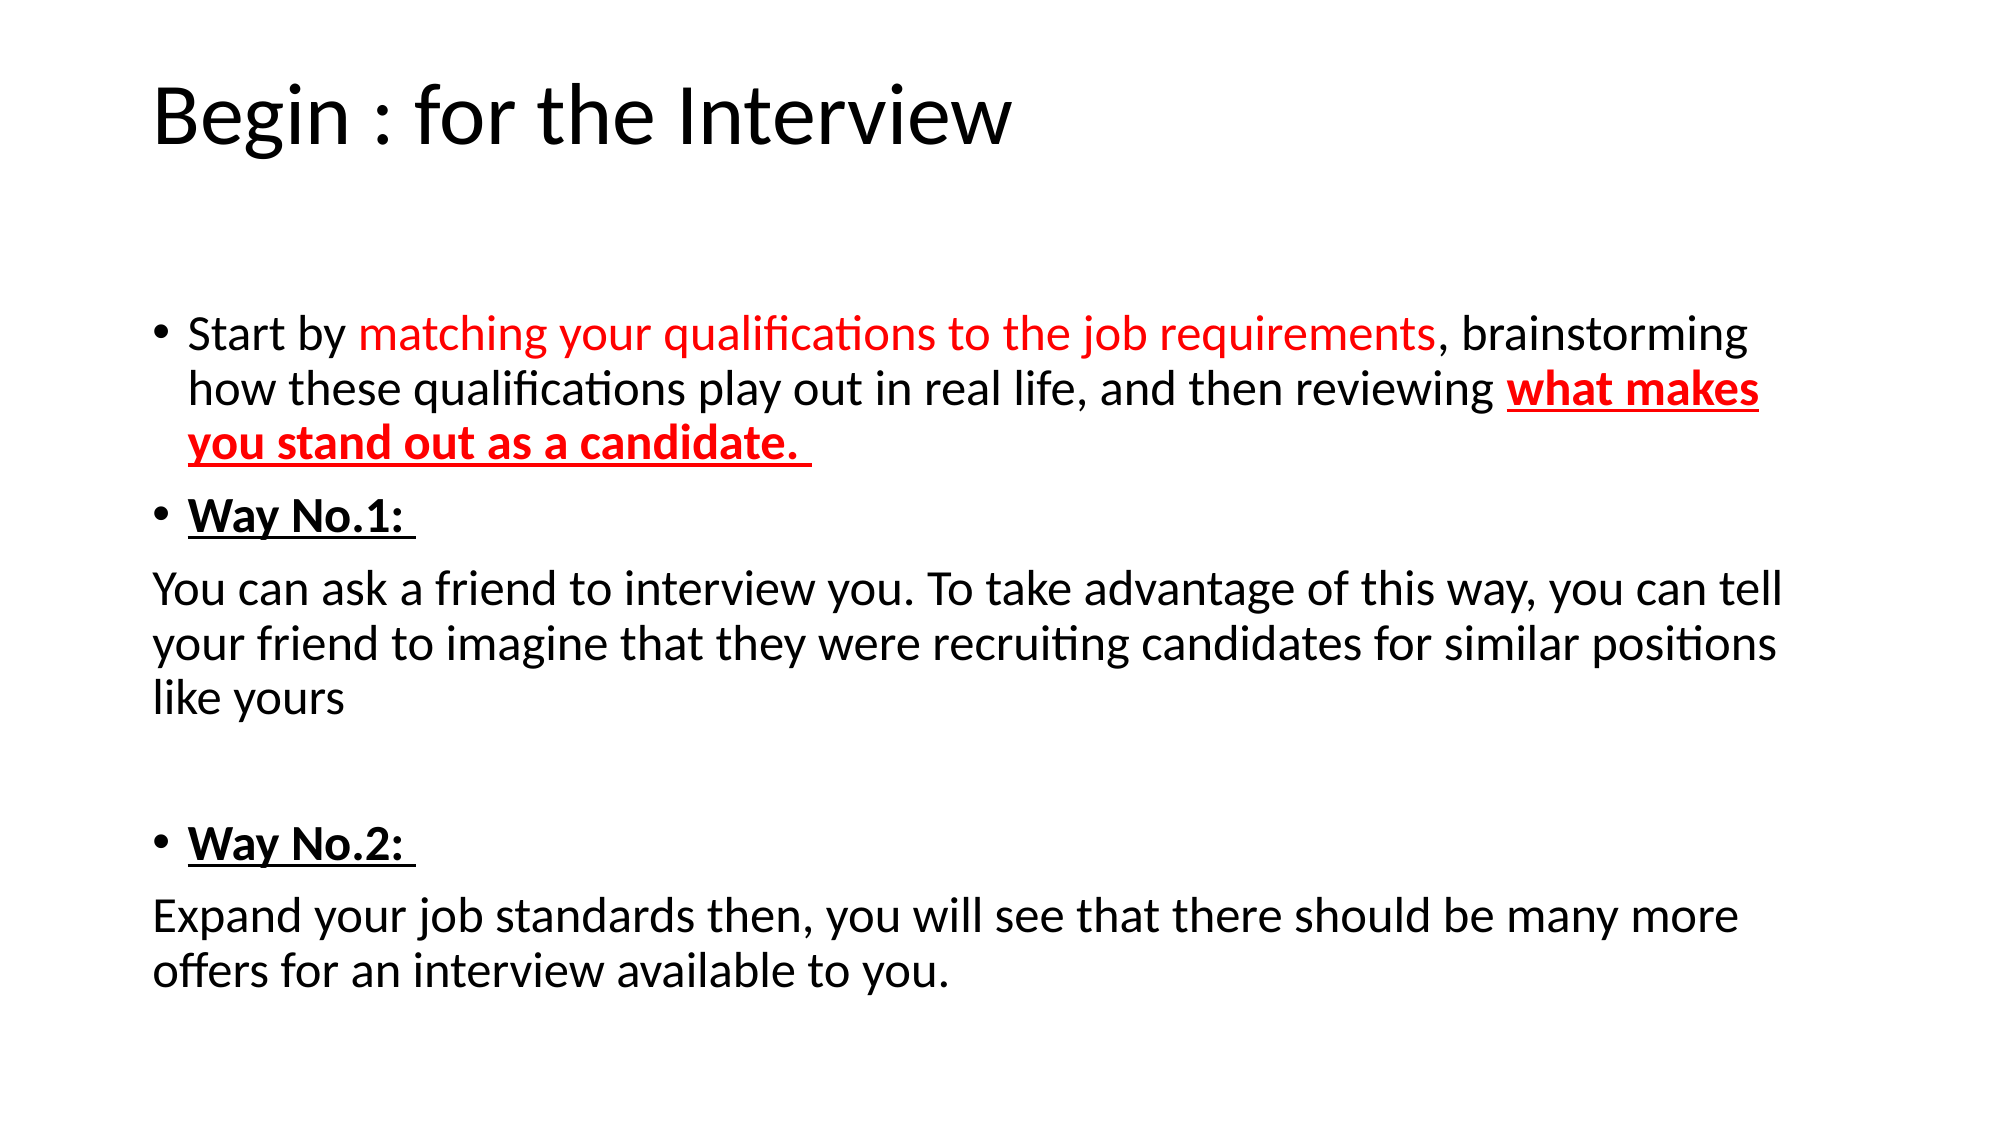

# Begin : for the Interview
Start by matching your qualifications to the job requirements, brainstorming how these qualifications play out in real life, and then reviewing what makes you stand out as a candidate.
Way No.1:
You can ask a friend to interview you. To take advantage of this way, you can tell your friend to imagine that they were recruiting candidates for similar positions like yours

Way No.2:
Expand your job standards then, you will see that there should be many more offers for an interview available to you.